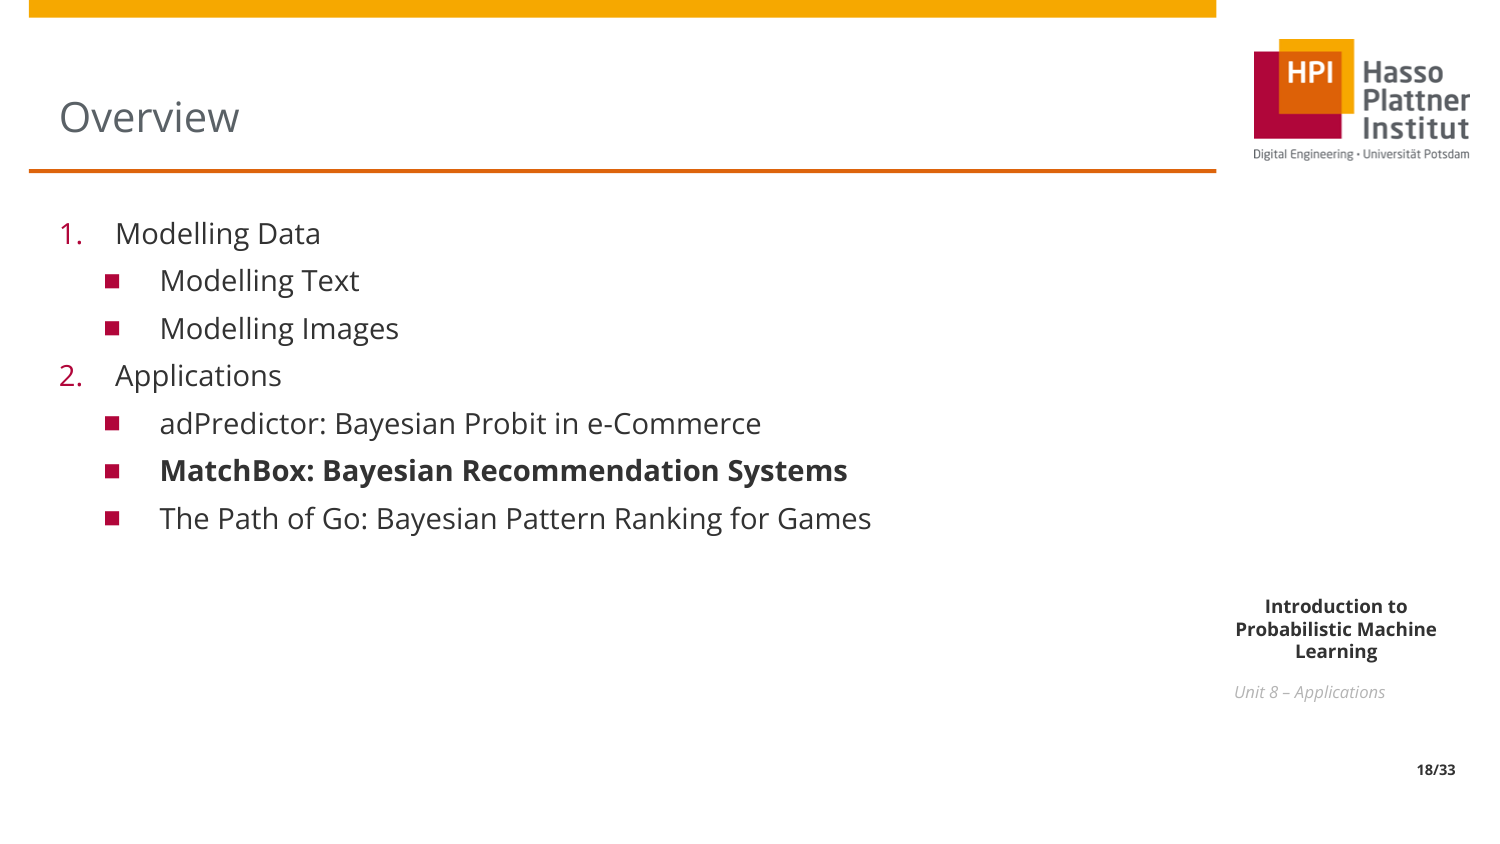

# Overview
Modelling Data
Modelling Text
Modelling Images
Applications
adPredictor: Bayesian Probit in e-Commerce
MatchBox: Bayesian Recommendation Systems
The Path of Go: Bayesian Pattern Ranking for Games